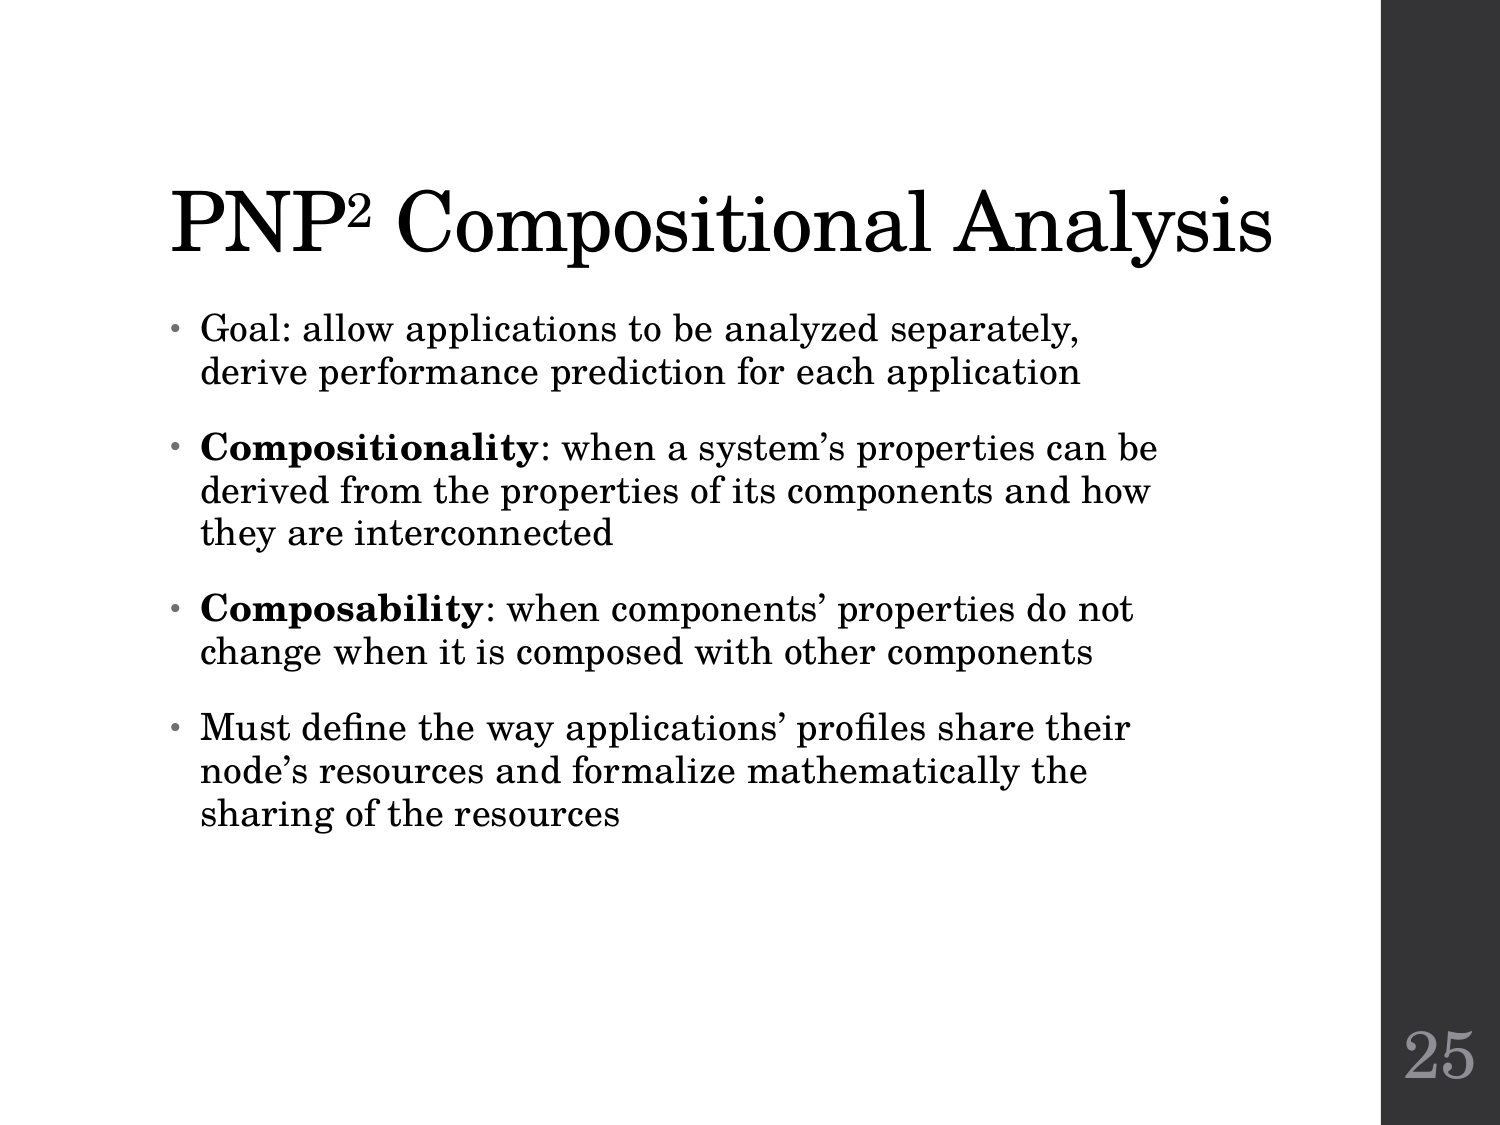

# PNP2 Compositional Analysis
Goal: allow applications to be analyzed separately, derive performance prediction for each application
Compositionality: when a system’s properties can be derived from the properties of its components and how they are interconnected
Composability: when components’ properties do not change when it is composed with other components
Must define the way applications’ profiles share their node’s resources and formalize mathematically the sharing of the resources
25